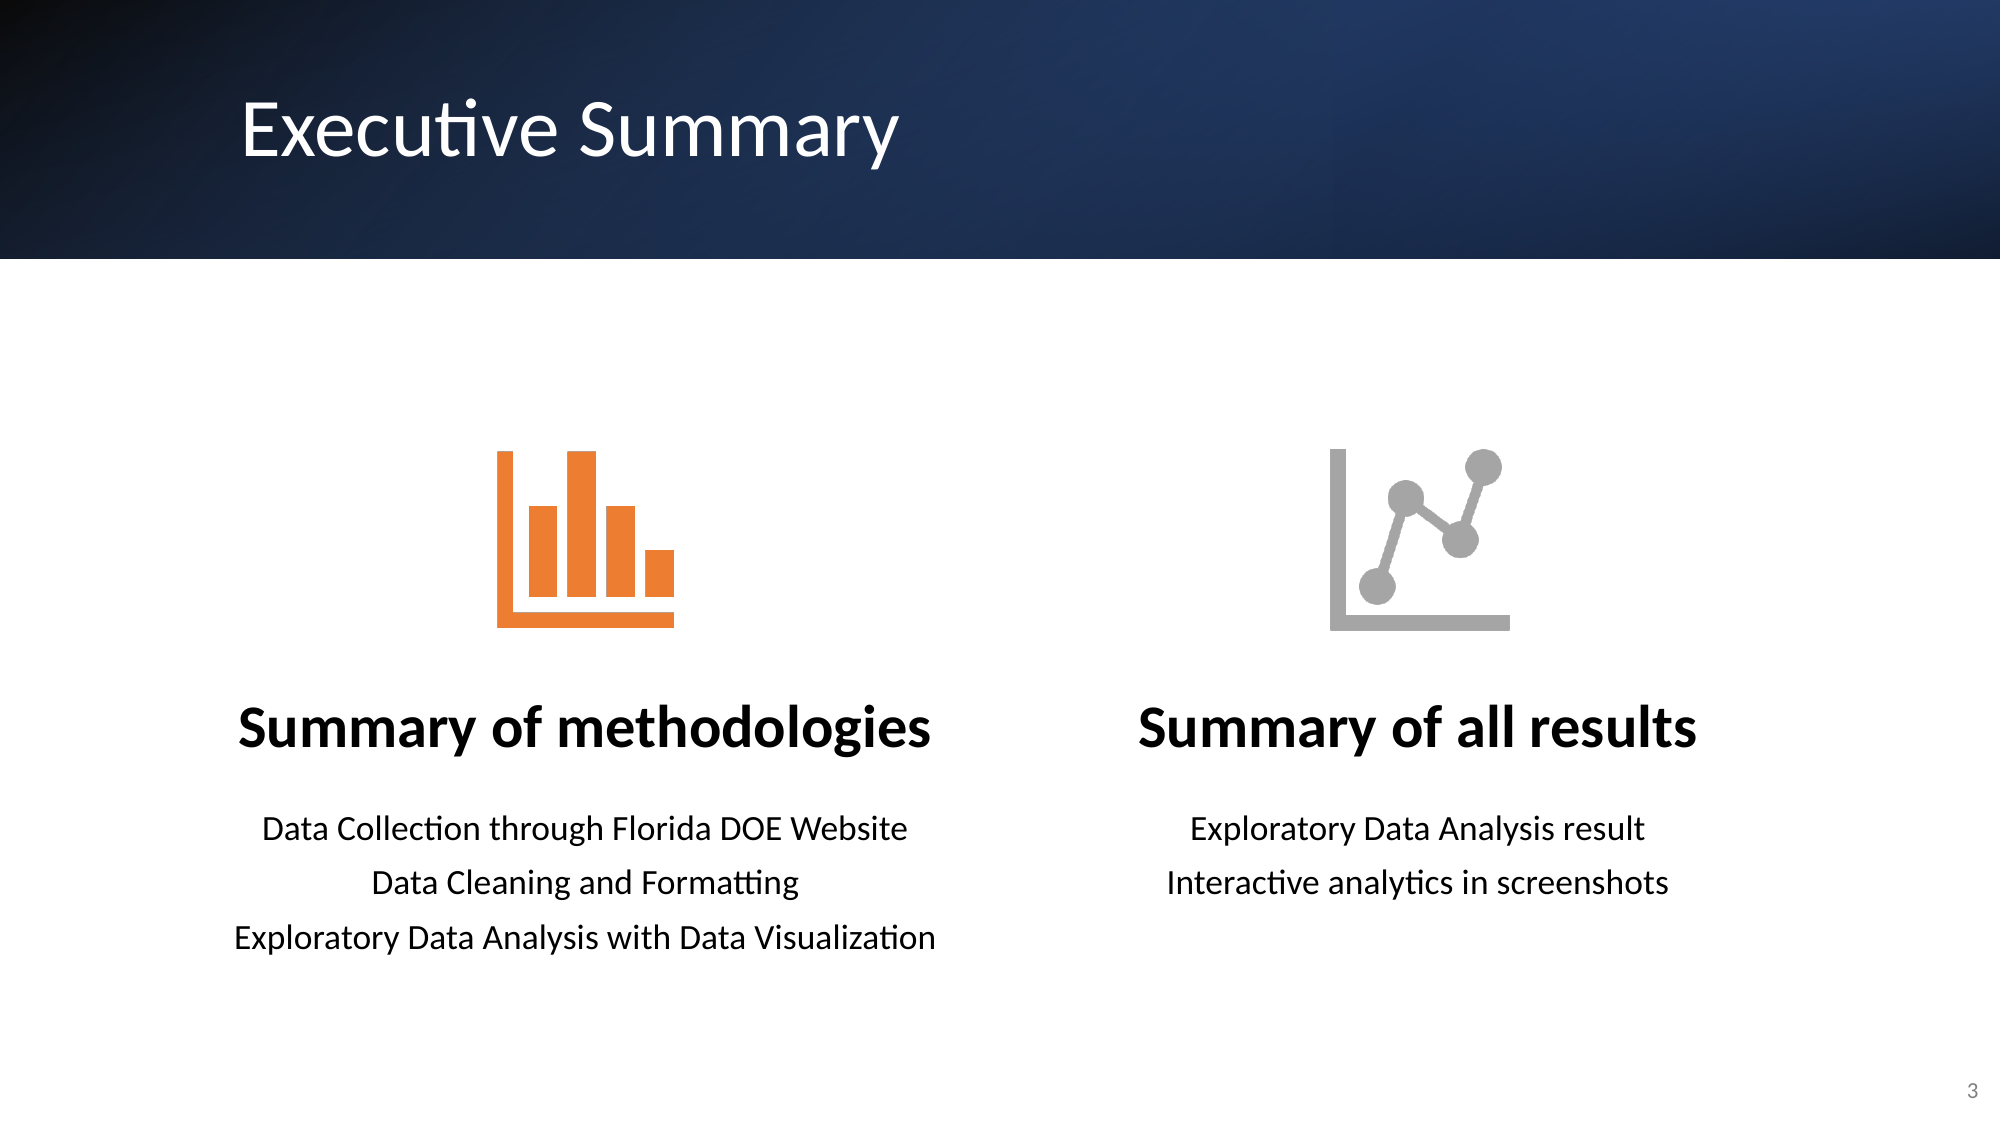

Executive Summary
Summary of methodologies
Data Collection through Florida DOE Website
Data Cleaning and Formatting
Exploratory Data Analysis with Data Visualization
Summary of all results
Exploratory Data Analysis result
Interactive analytics in screenshots
3